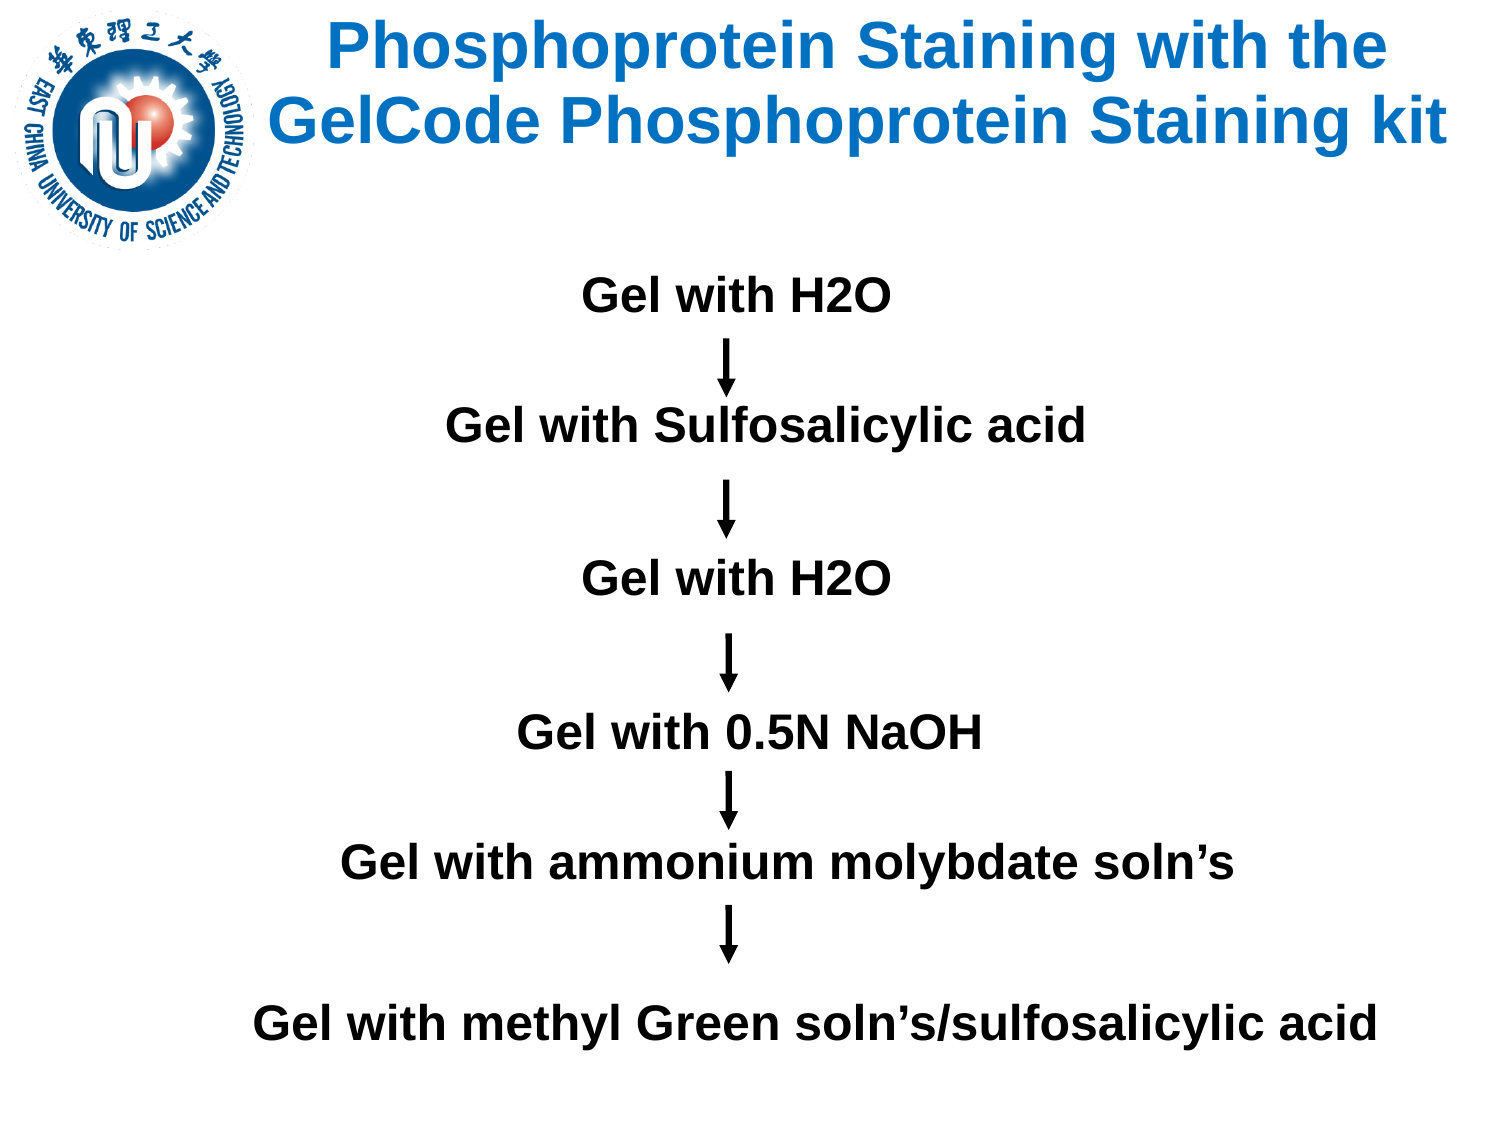

Phosphoprotein Staining with the GelCode Phosphoprotein Staining kit
Gel with H2O

Gel with Sulfosalicylic acid

Gel with H2O

Gel with 0.5N NaOH

Gel with ammonium molybdate soln’s

Gel with methyl Green soln’s/sulfosalicylic acid